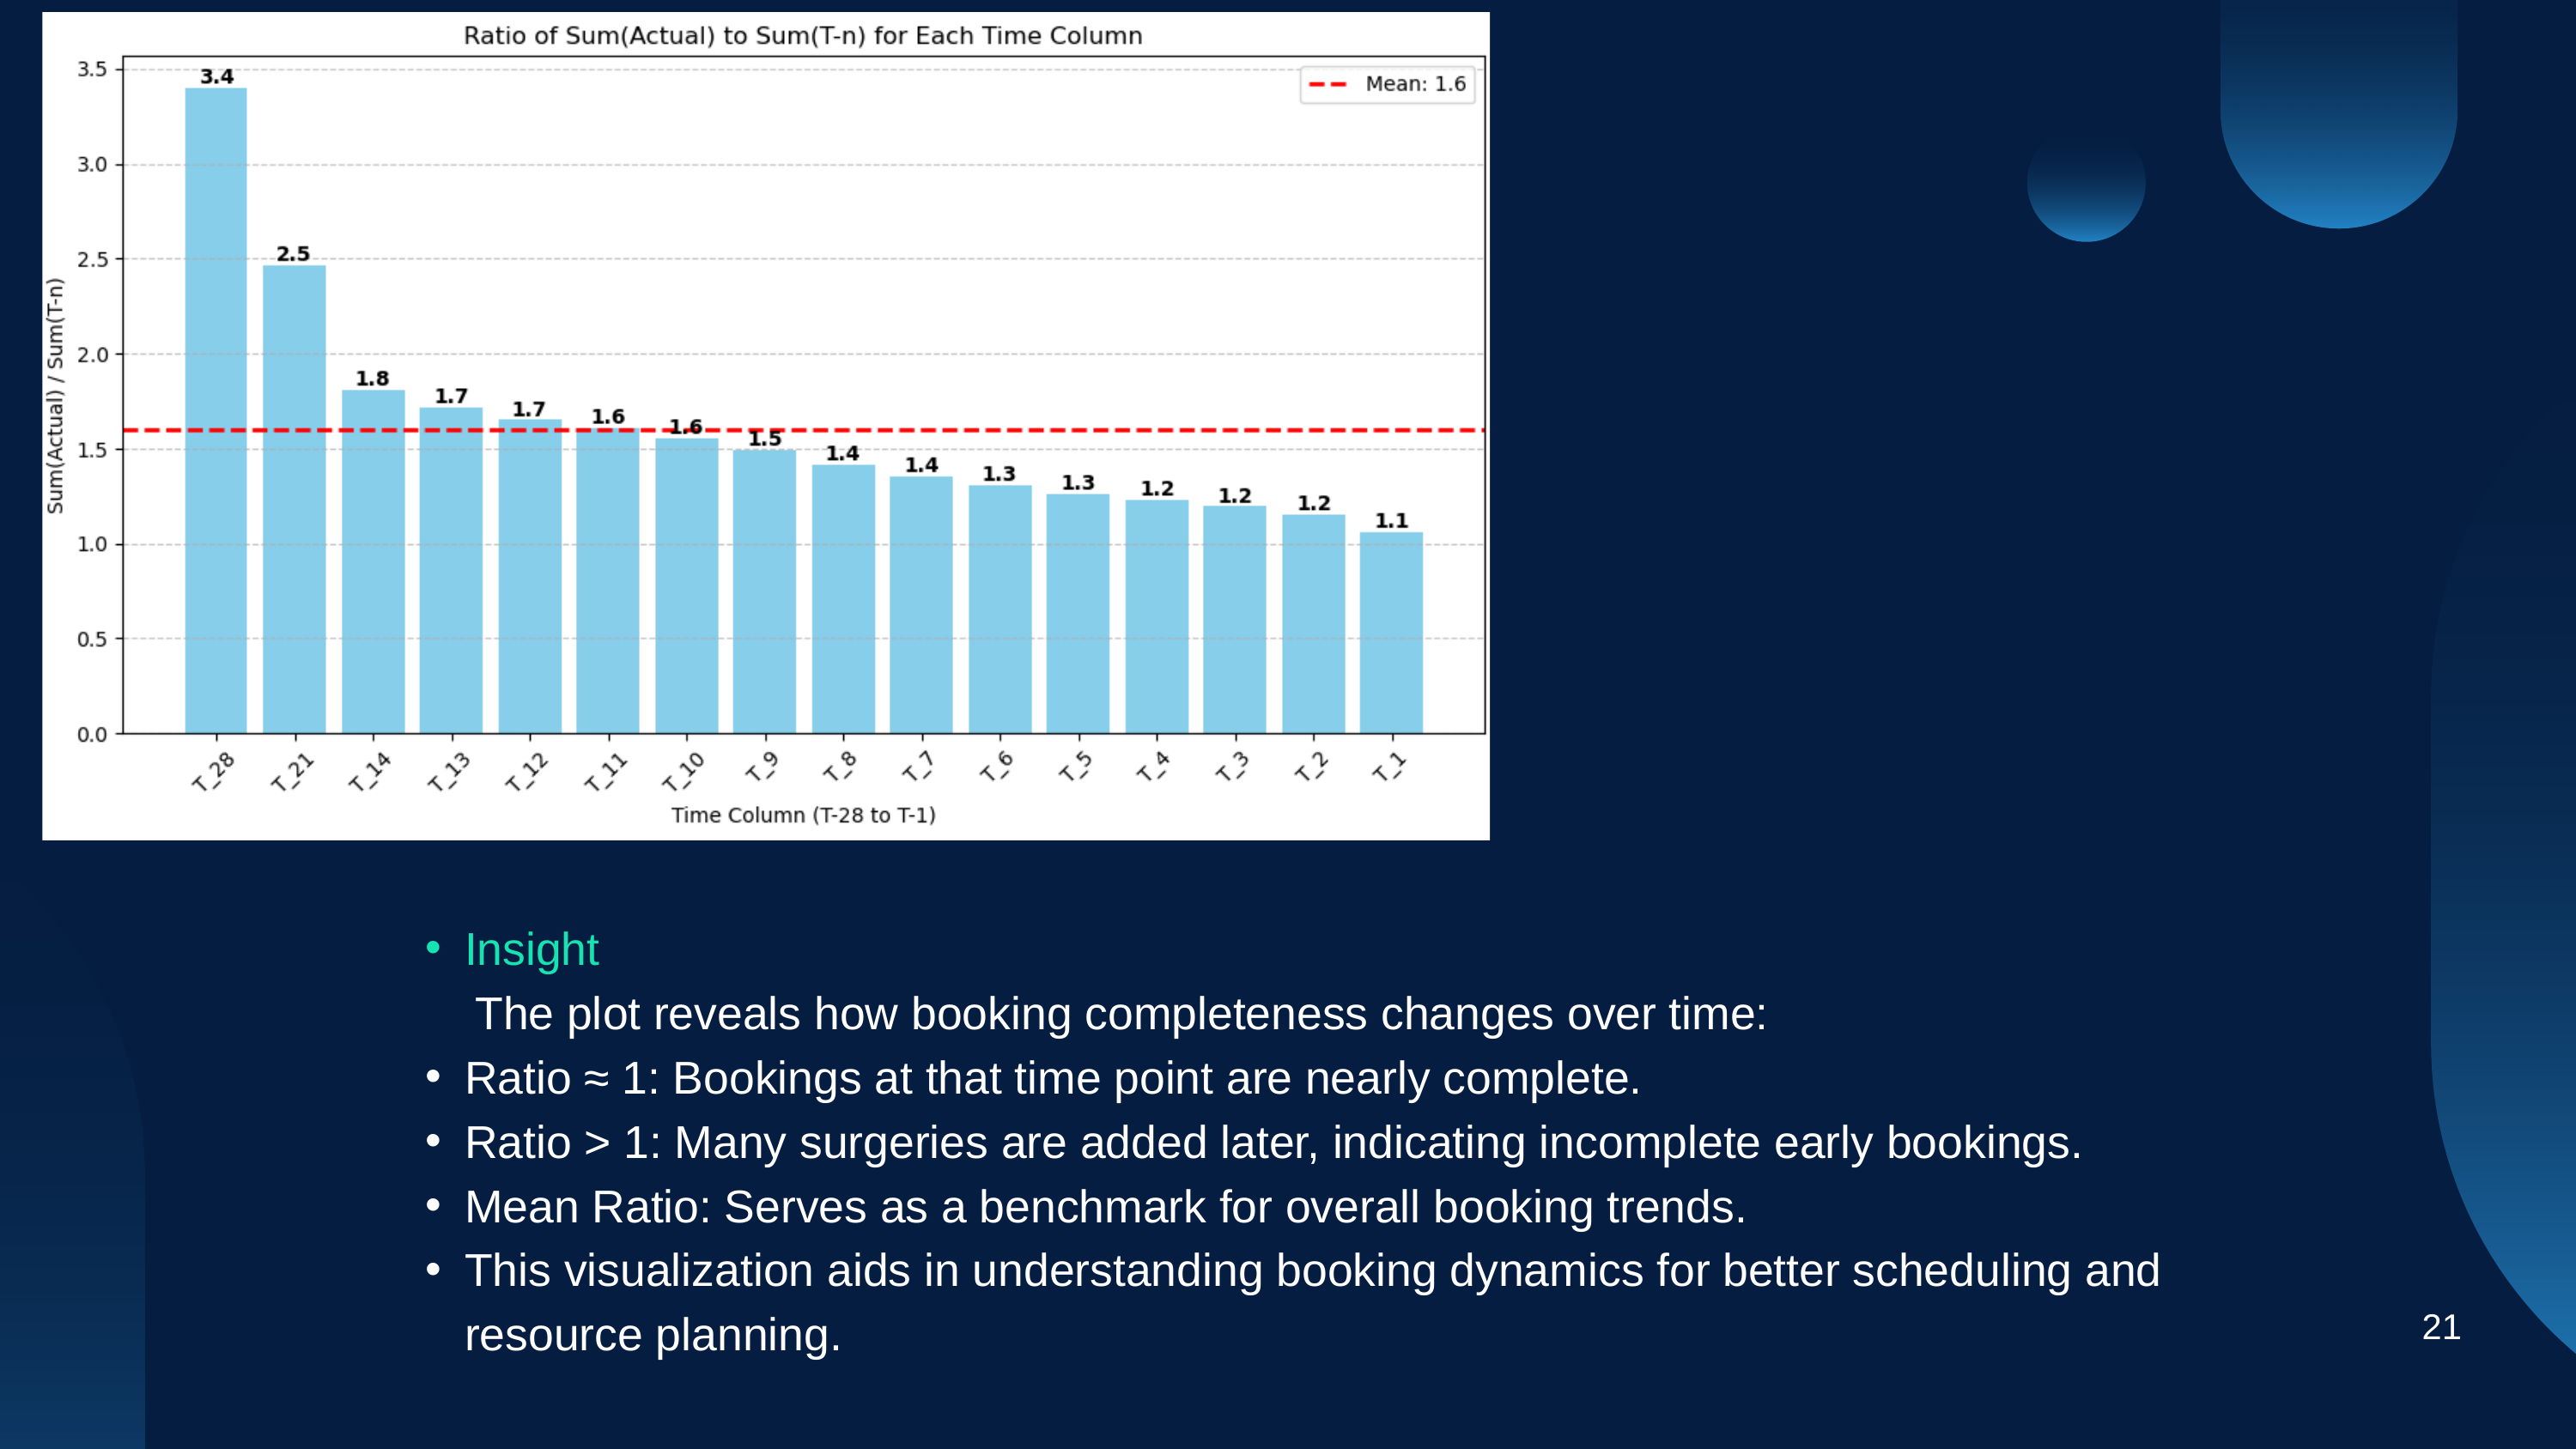

Insight
       The plot reveals how booking completeness changes over time:
Ratio ≈ 1: Bookings at that time point are nearly complete.
Ratio > 1: Many surgeries are added later, indicating incomplete early bookings.
Mean Ratio: Serves as a benchmark for overall booking trends.
This visualization aids in understanding booking dynamics for better scheduling and resource planning.
21